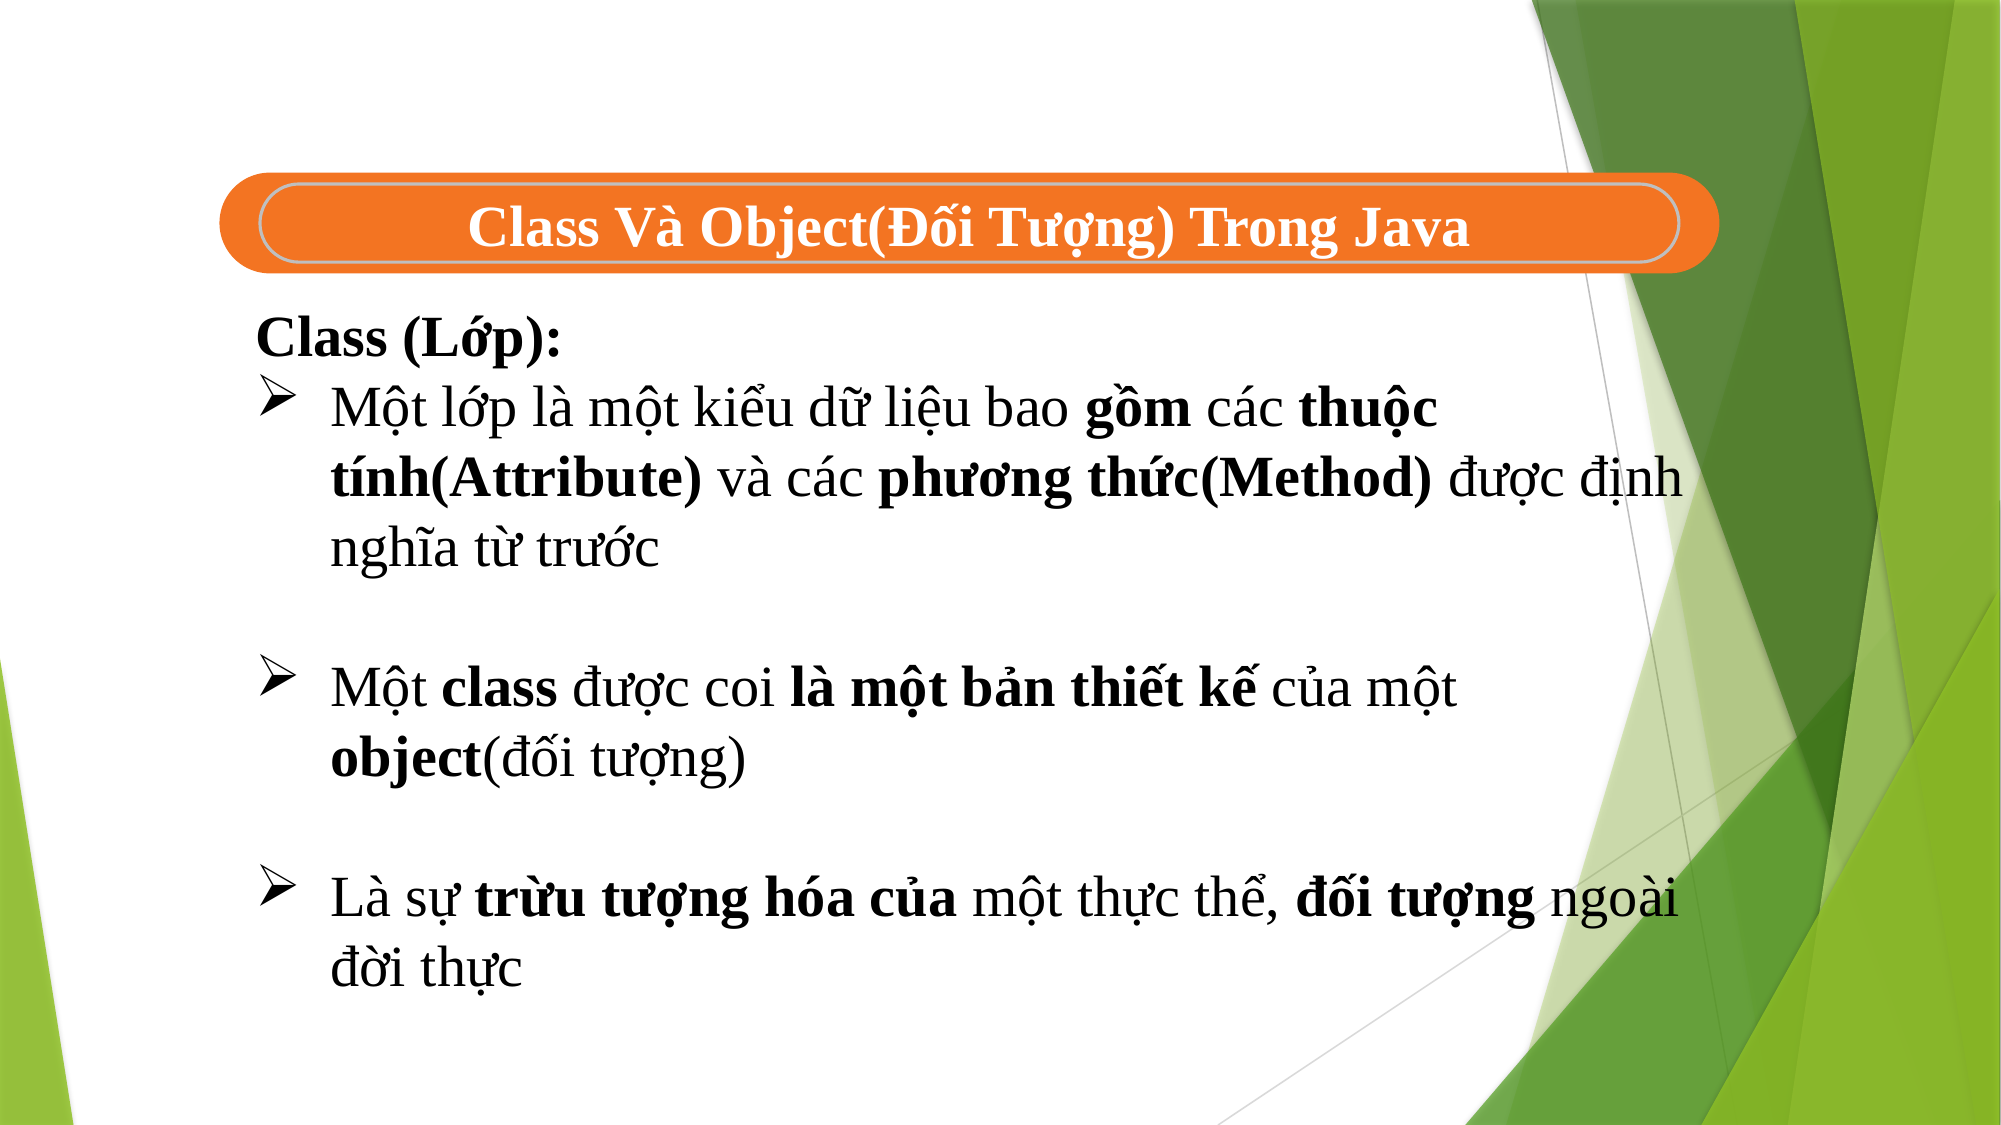

Class Và Object(Đối Tượng) Trong Java
Class (Lớp):
Một lớp là một kiểu dữ liệu bao gồm các thuộc tính(Attribute) và các phương thức(Method) được định nghĩa từ trước
Một class được coi là một bản thiết kế của một
object(đối tượng)
Là sự trừu tượng hóa của một thực thể, đối tượng ngoài đời thực